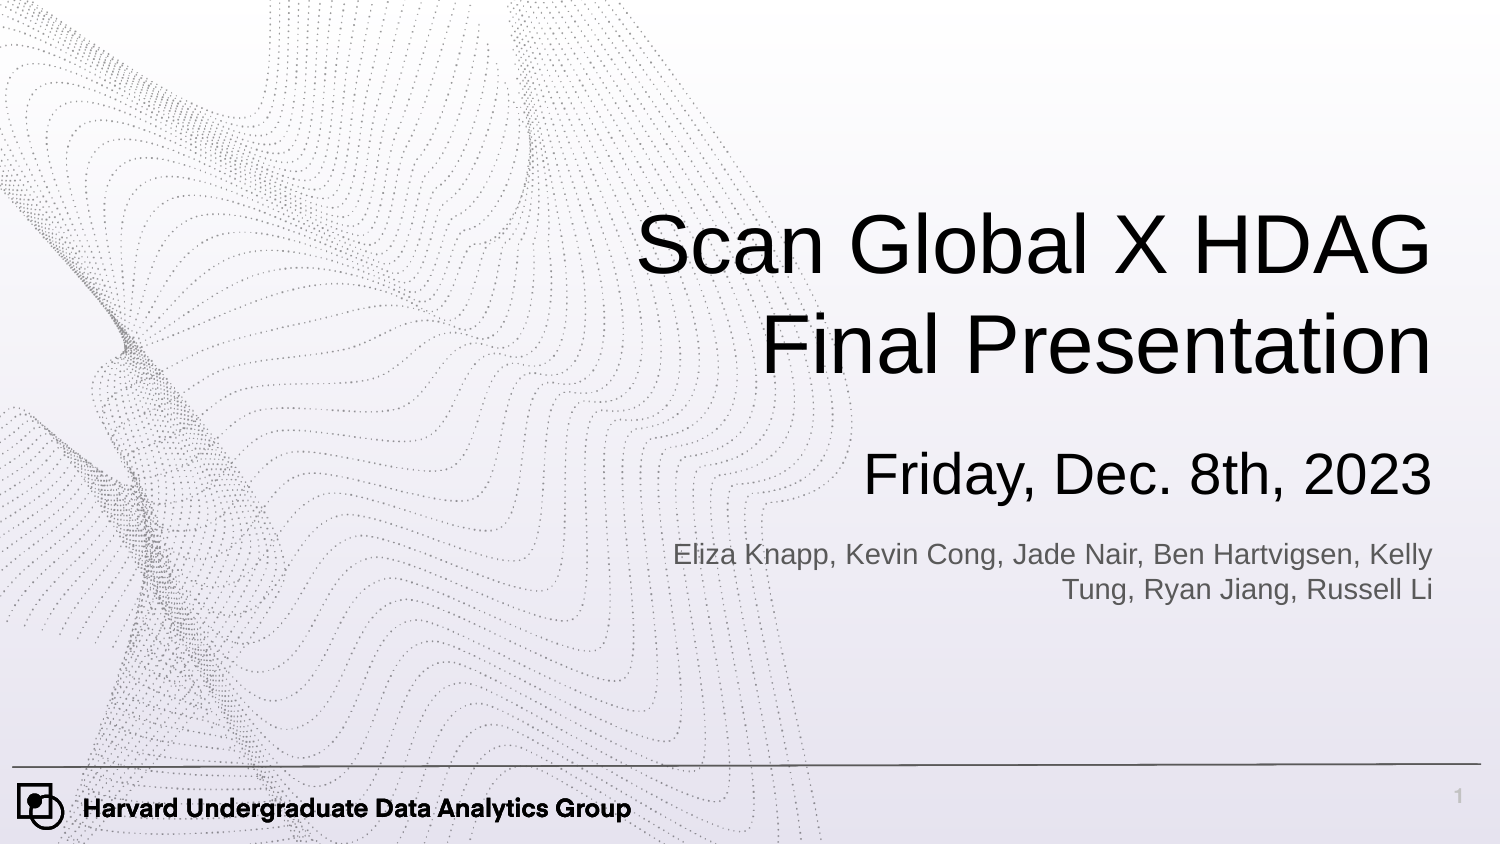

# Scan Global X HDAG Final Presentation
Friday, Dec. 8th, 2023
Eliza Knapp, Kevin Cong, Jade Nair, Ben Hartvigsen, Kelly Tung, Ryan Jiang, Russell Li
1